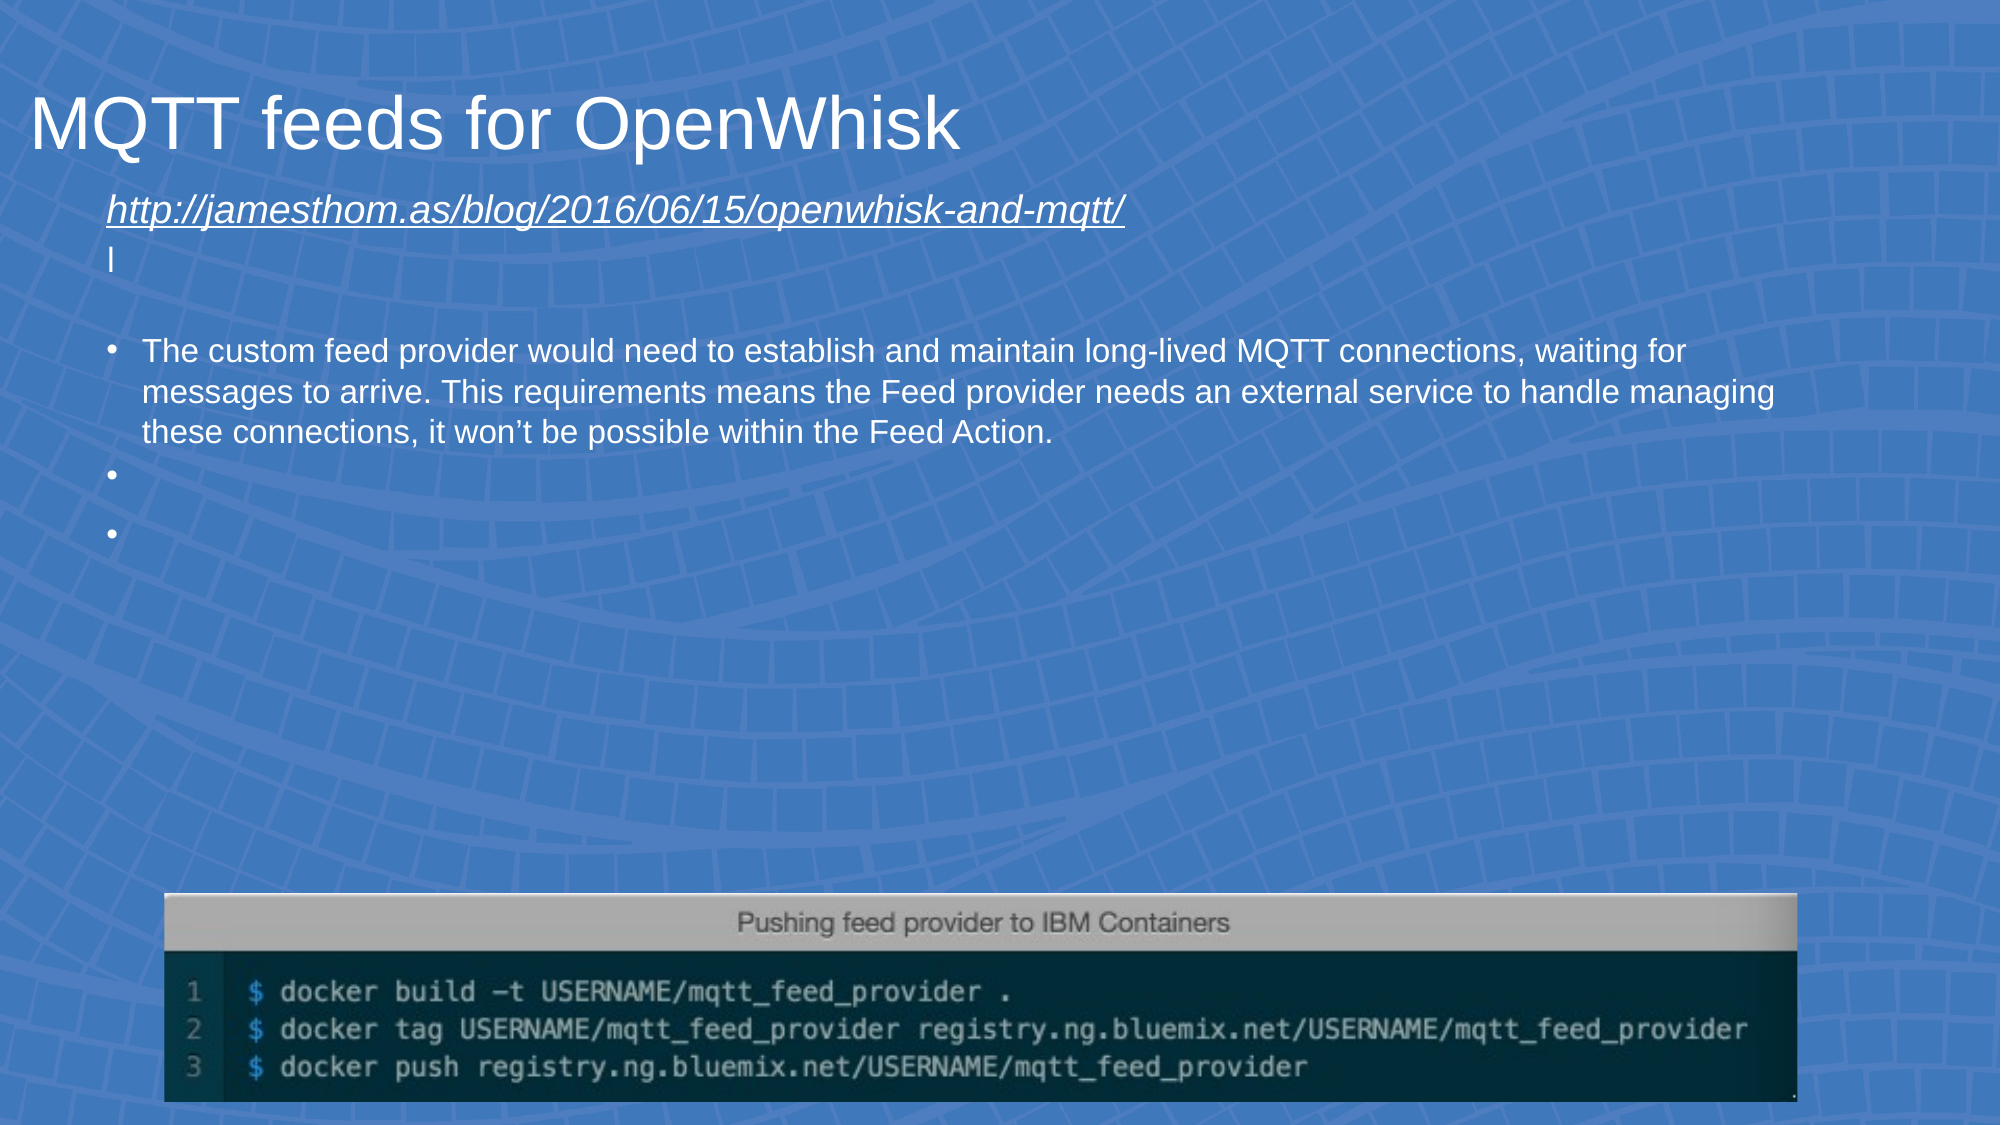

MQTT feeds for OpenWhisk
http://jamesthom.as/blog/2016/06/15/openwhisk-and-mqtt/

Bridging MQTT messages to OpenWhisk Actions can be achieved by creating a new Feed provider. This provider  would subscribe to message topics and execute registered Triggers with incoming messages.

The custom feed provider would need to establish and maintain long-lived MQTT connections, waiting for  messages to arrive. This requirements means the Feed provider needs an external service to handle managing  these connections, it won’t be possible within the Feed Action.

This feed provider service is implemented using Node.js, using Cloudant for the database. The service listens for  HTTP requests, with Trigger registration details, from the Feed Action. The Node.js MQTT library is used to  subscribe to registered topics. When messages are received, the OpenWhisk client library is used to invoke the  Trigger remotely, passing the message contents as event parameters.

This service provider is packaged using Docker. Pushing this image into the IBM Containers registry, the Feed  provider can be started on IBM Bluemix using the Containers service.